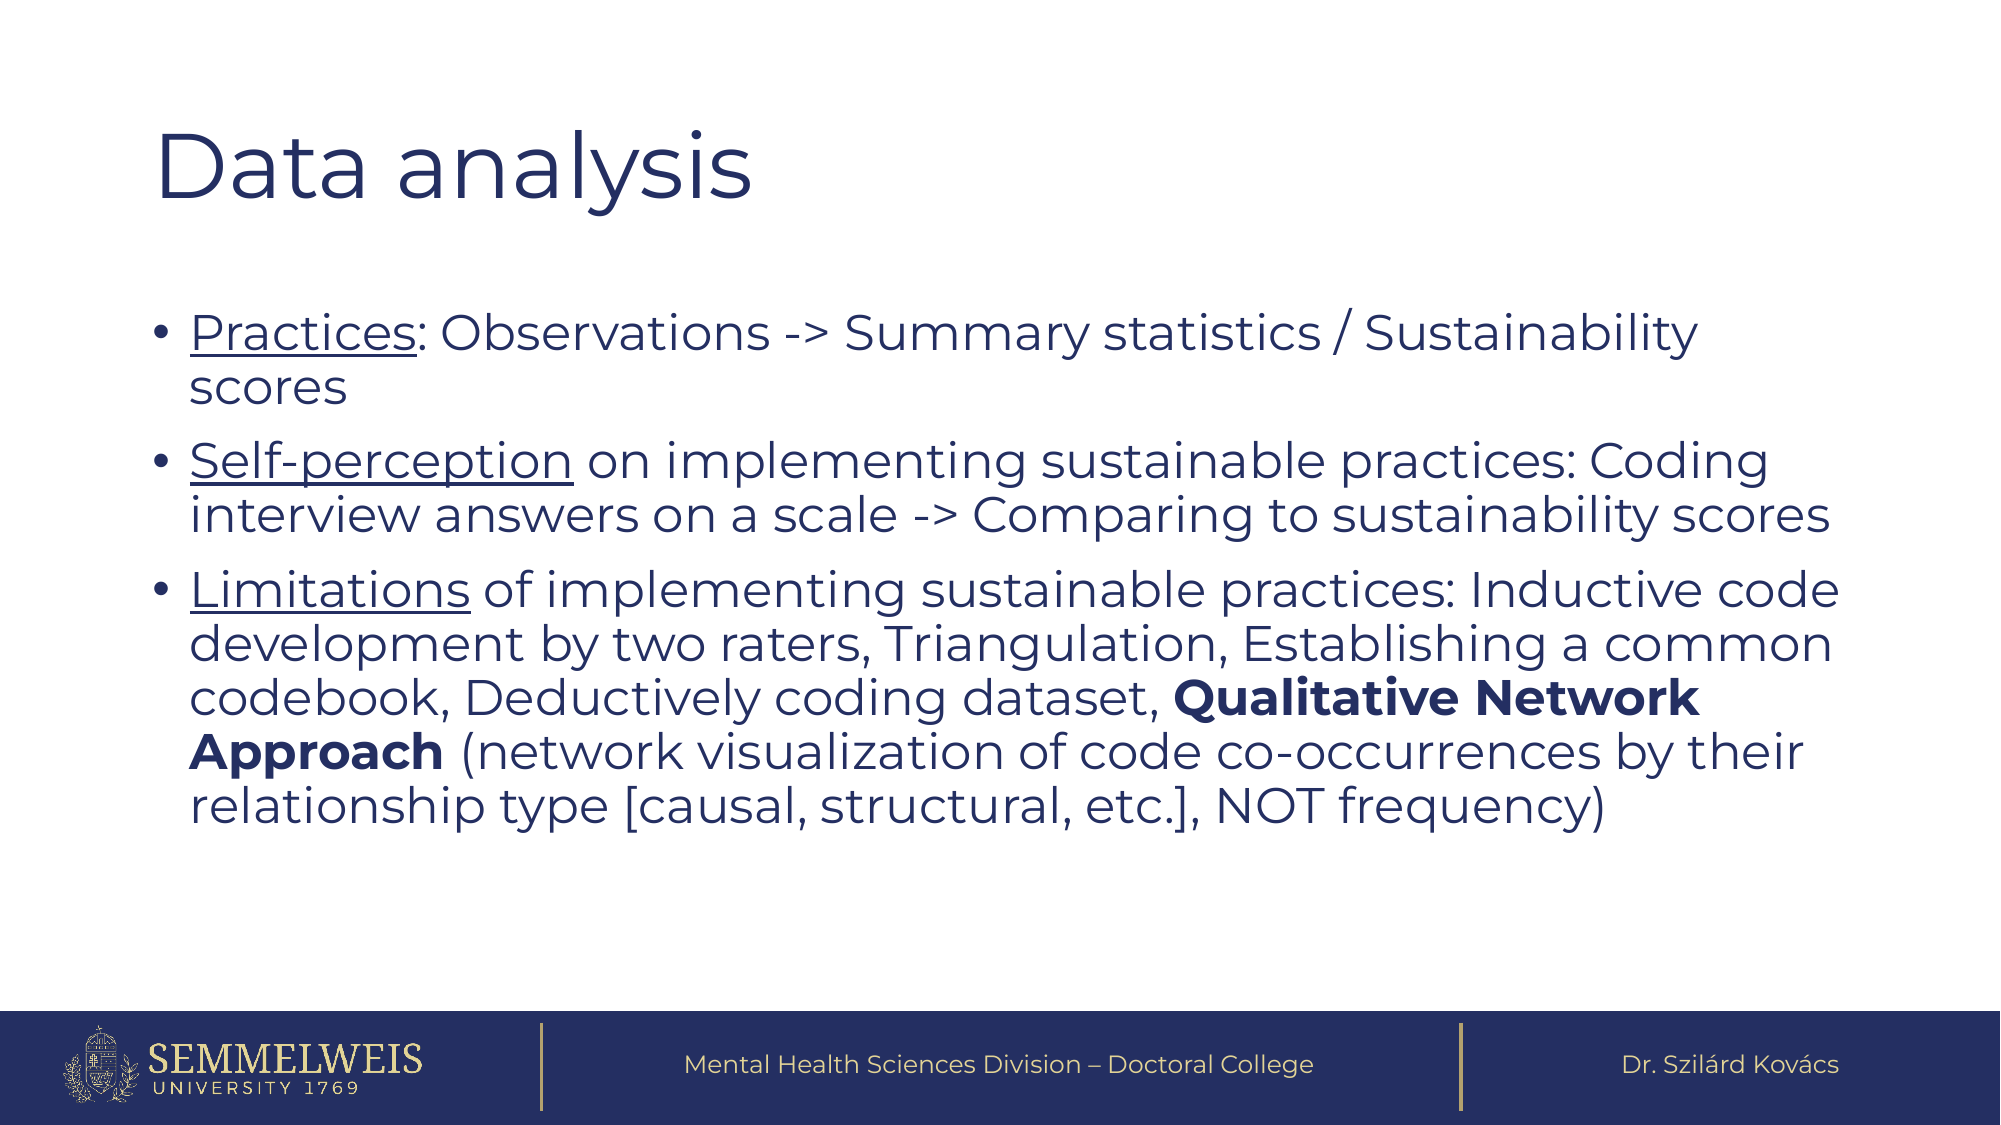

# Data analysis
Practices: Observations -> Summary statistics / Sustainability scores
Self-perception on implementing sustainable practices: Coding interview answers on a scale -> Comparing to sustainability scores
Limitations of implementing sustainable practices: Inductive code development by two raters, Triangulation, Establishing a common codebook, Deductively coding dataset, Qualitative Network Approach (network visualization of code co-occurrences by their relationship type [causal, structural, etc.], NOT frequency)